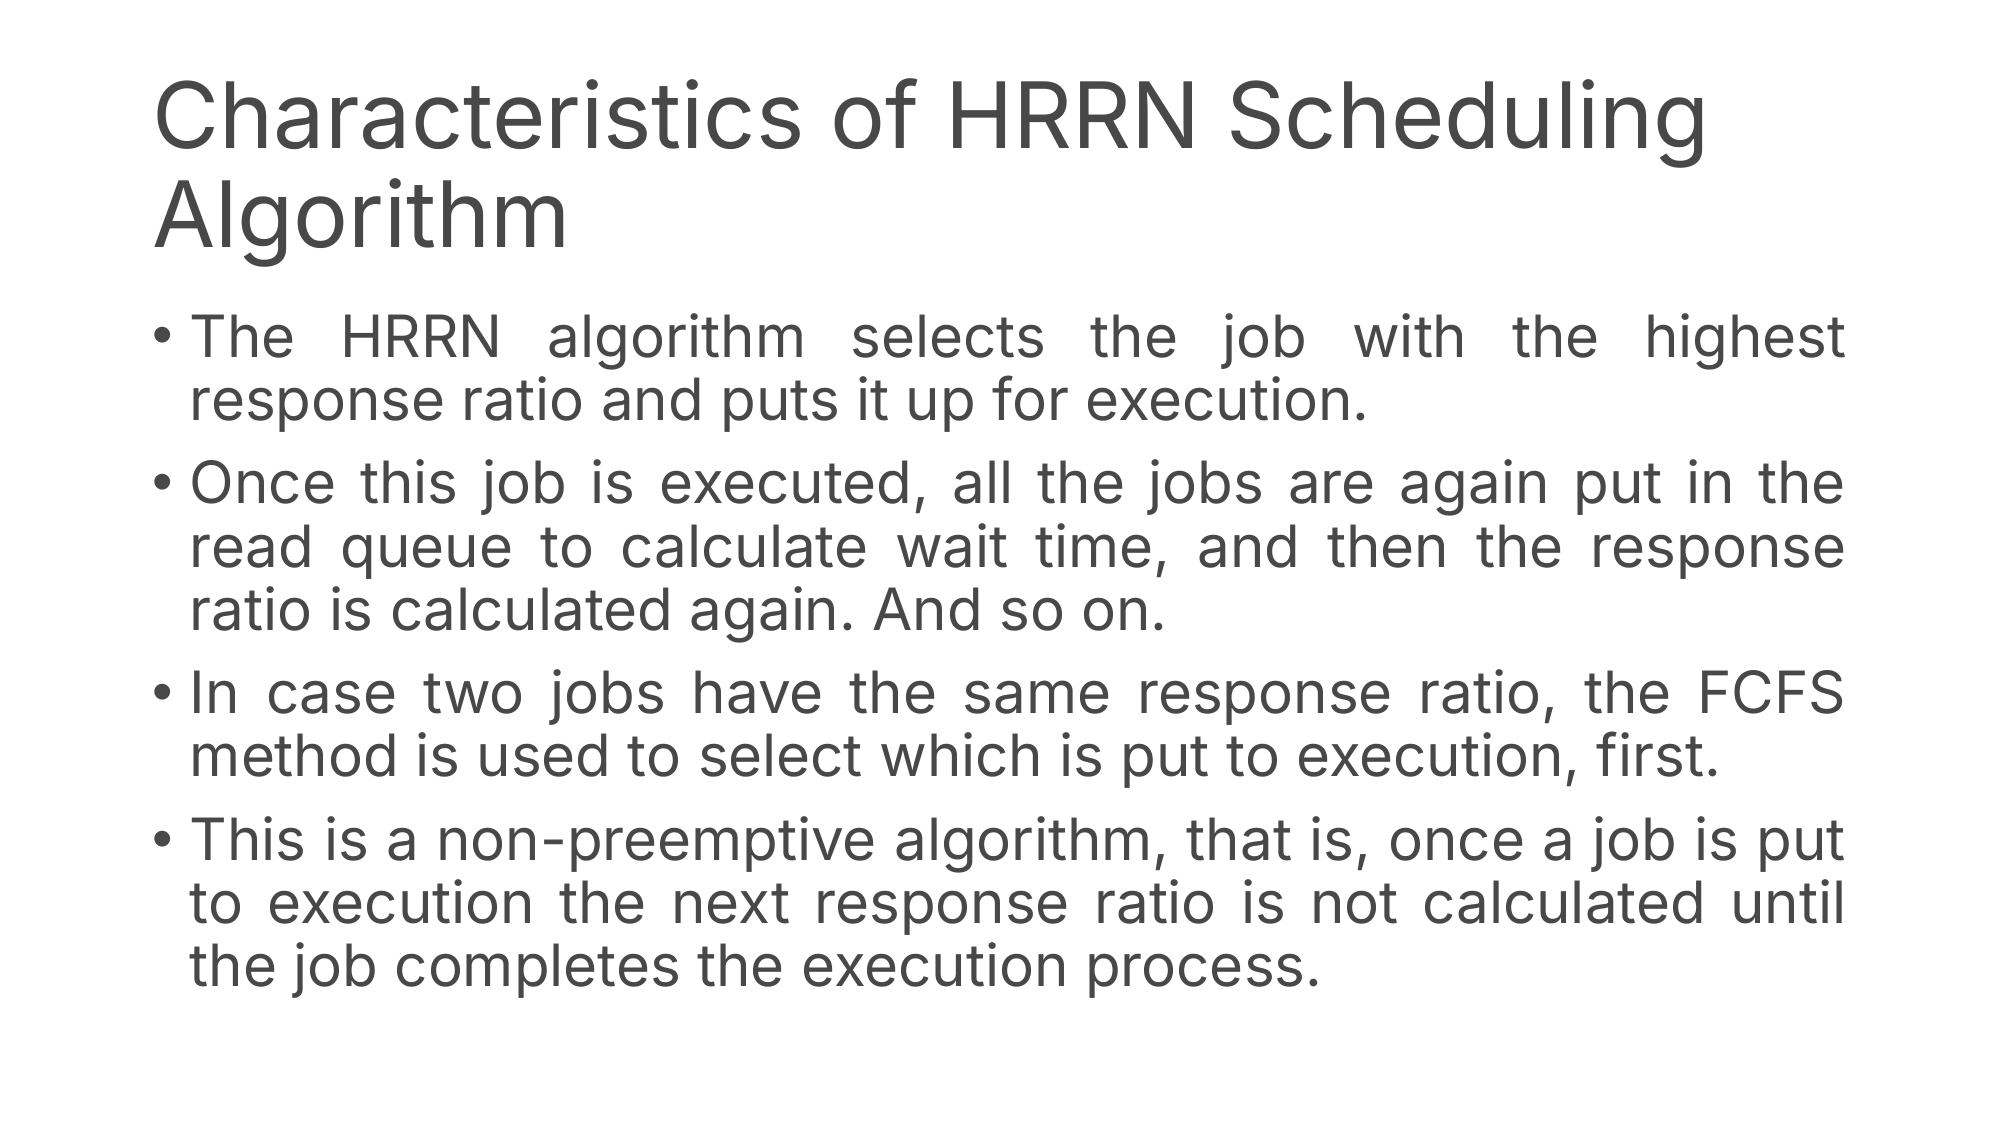

# Characteristics of HRRN Scheduling Algorithm
The HRRN algorithm selects the job with the highest response ratio and puts it up for execution.
Once this job is executed, all the jobs are again put in the read queue to calculate wait time, and then the response ratio is calculated again. And so on.
In case two jobs have the same response ratio, the FCFS method is used to select which is put to execution, first.
This is a non-preemptive algorithm, that is, once a job is put to execution the next response ratio is not calculated until the job completes the execution process.